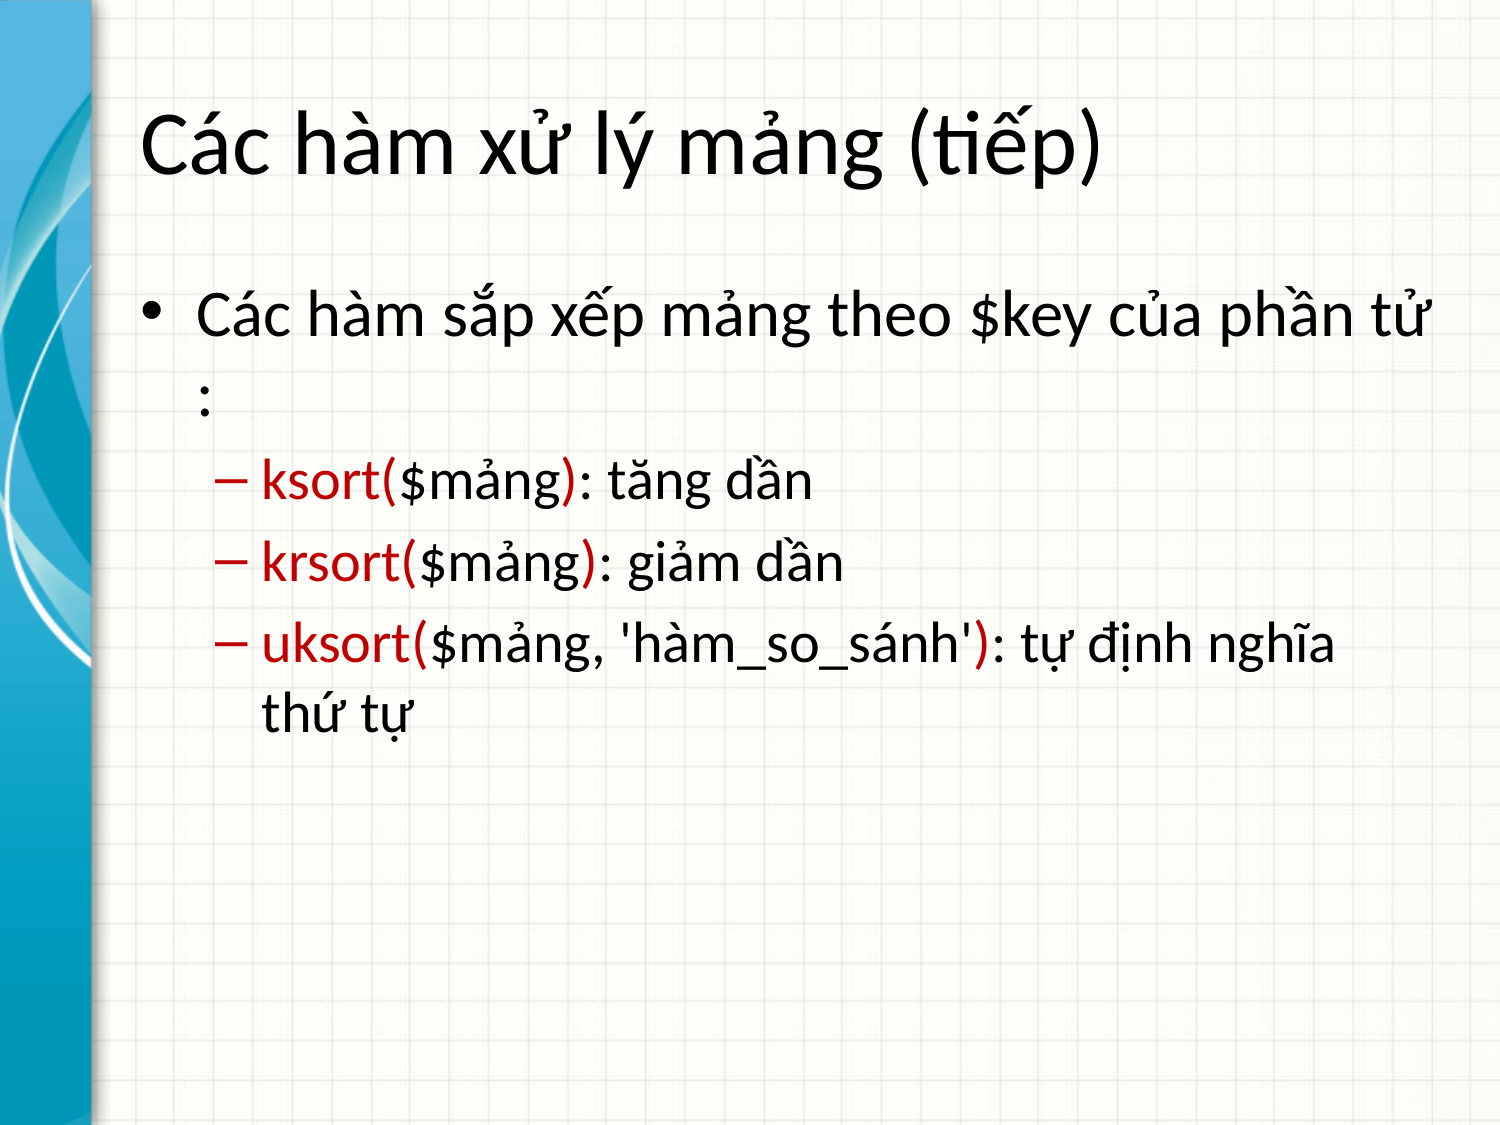

# Các hàm xử lý mảng (tiếp)
Các hàm sắp xếp mảng theo $key của phần tử :
ksort($mảng): tăng dần
krsort($mảng): giảm dần
uksort($mảng, 'hàm_so_sánh'): tự định nghĩa thứ tự